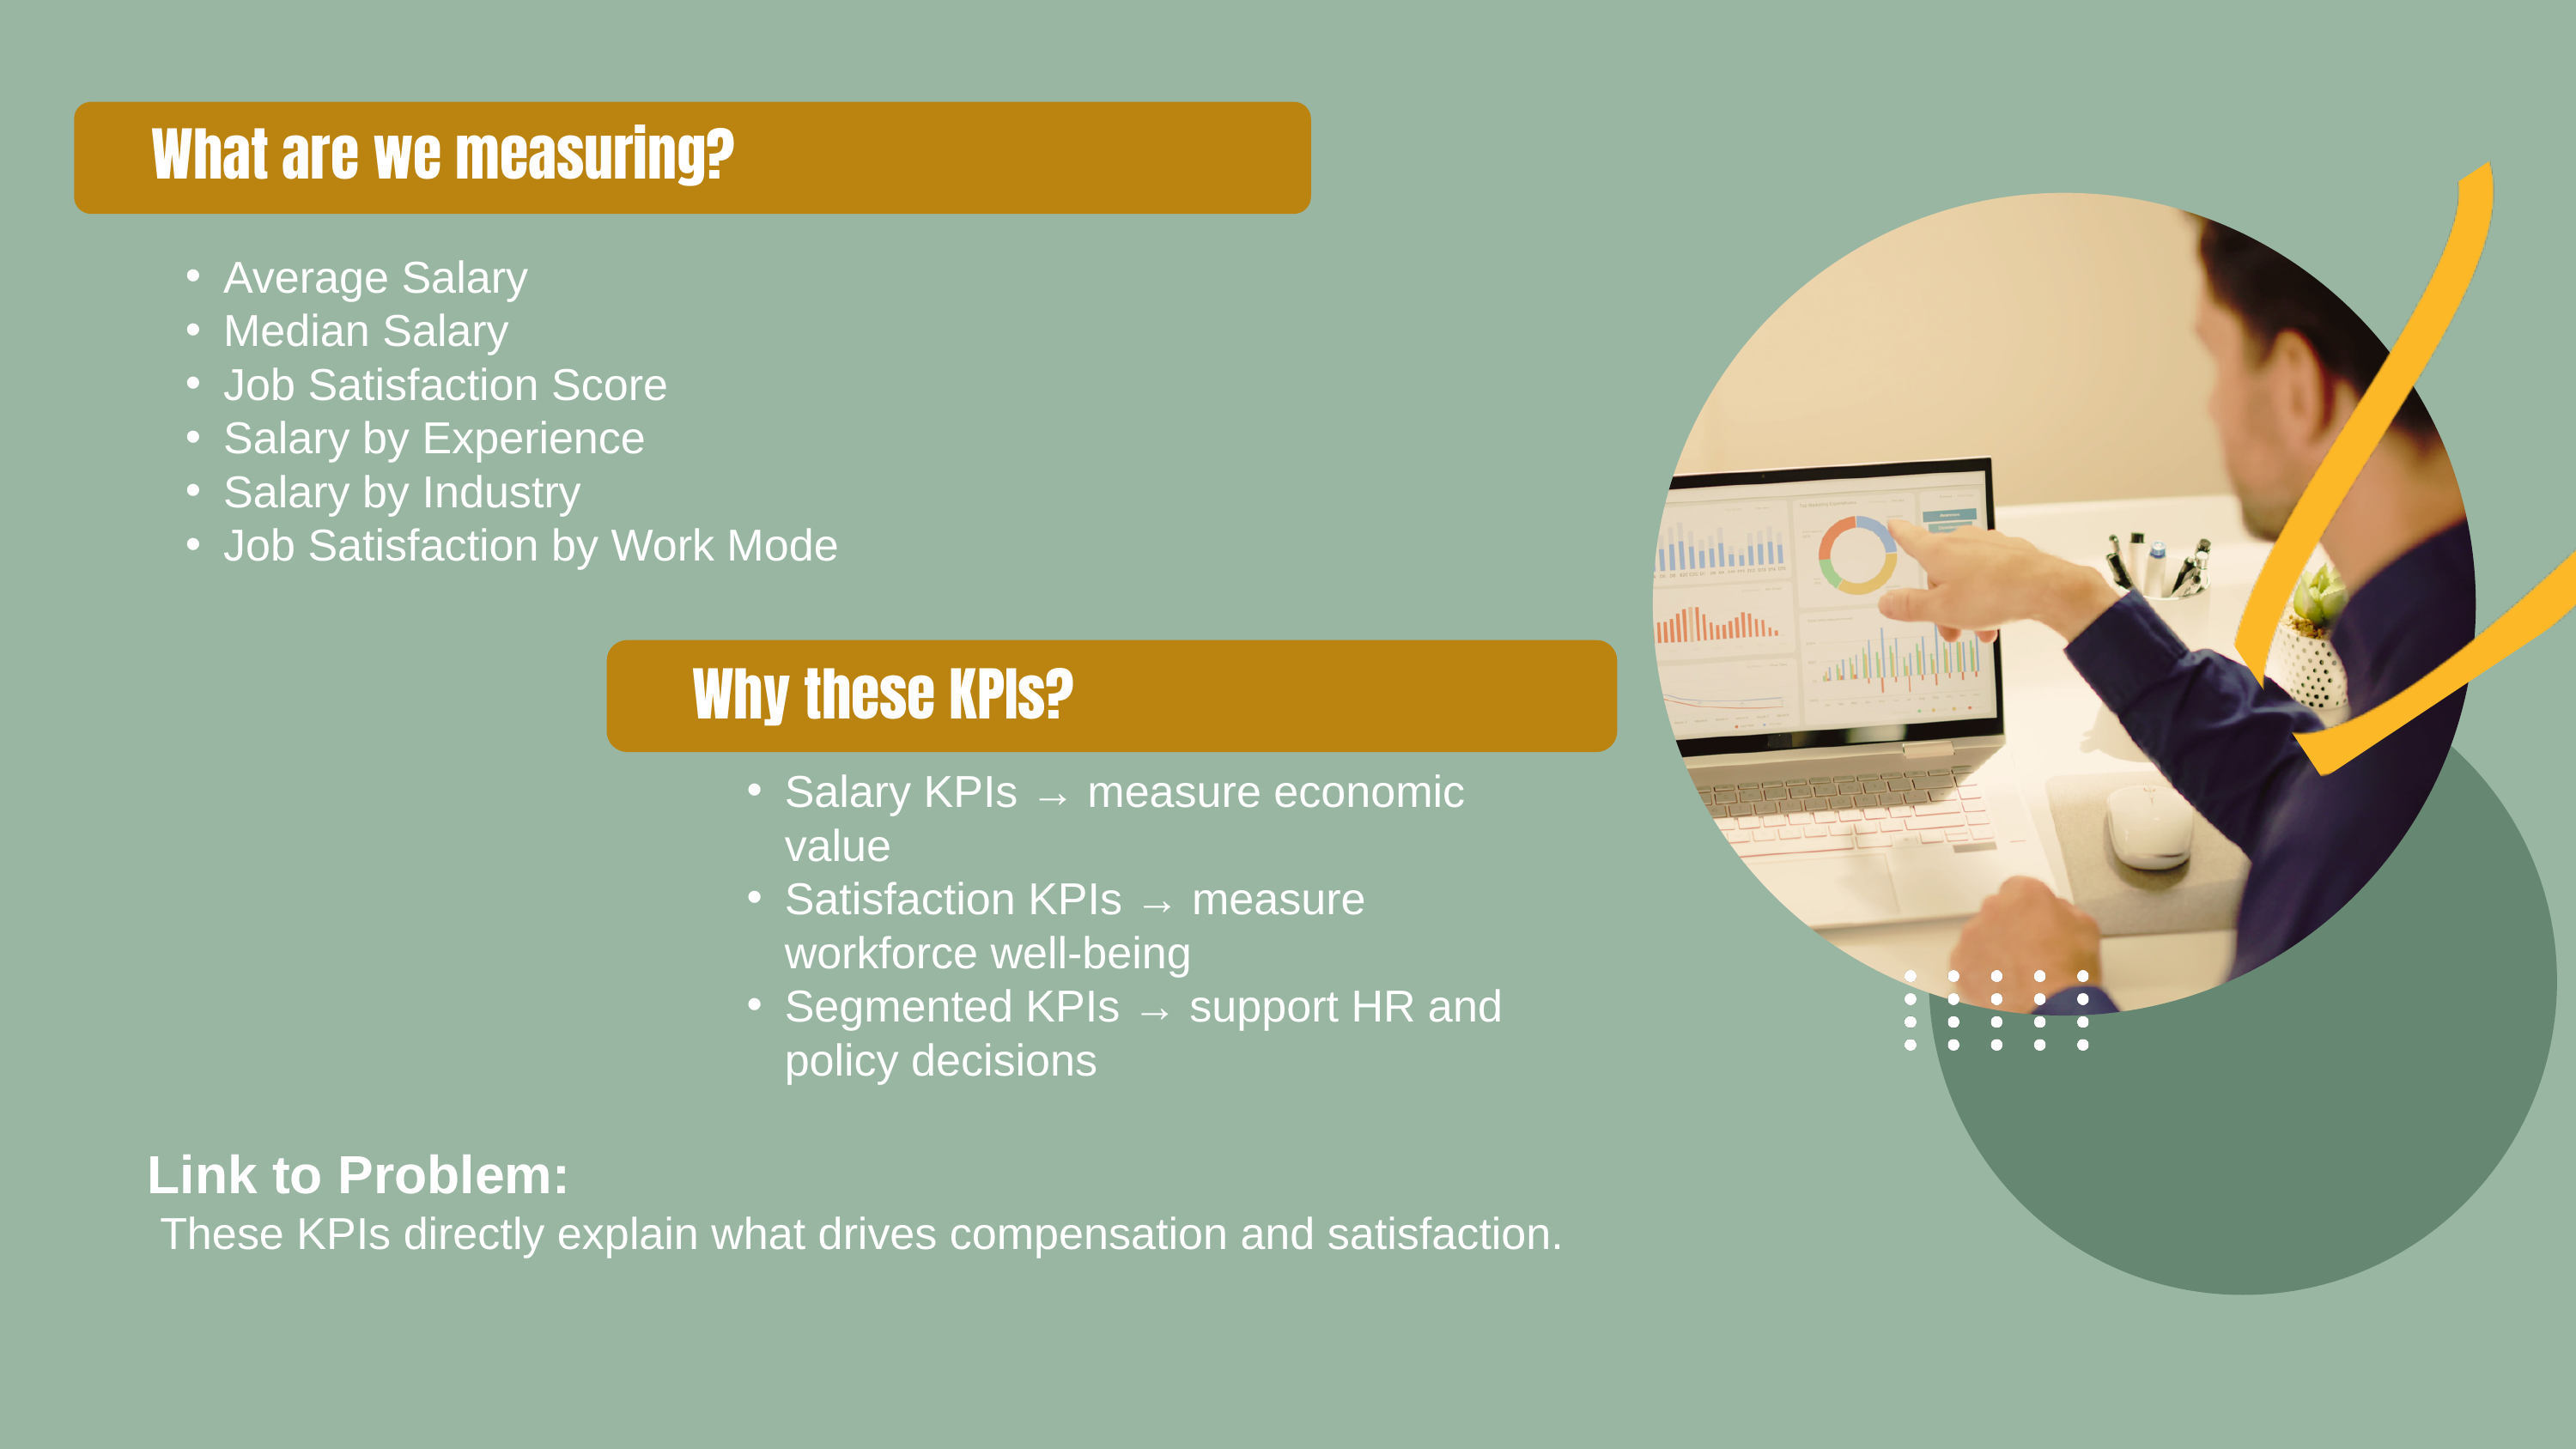

What are we measuring?

Average Salary
Median Salary
Job Satisfaction Score
Salary by Experience
Salary by Industry
Job Satisfaction by Work Mode

Why these KPIs?

Salary KPIs → measure economic value
Satisfaction KPIs → measure workforce well-being
Segmented KPIs → support HR and policy decisions

Link to Problem:
 These KPIs directly explain what drives compensation and satisfaction.